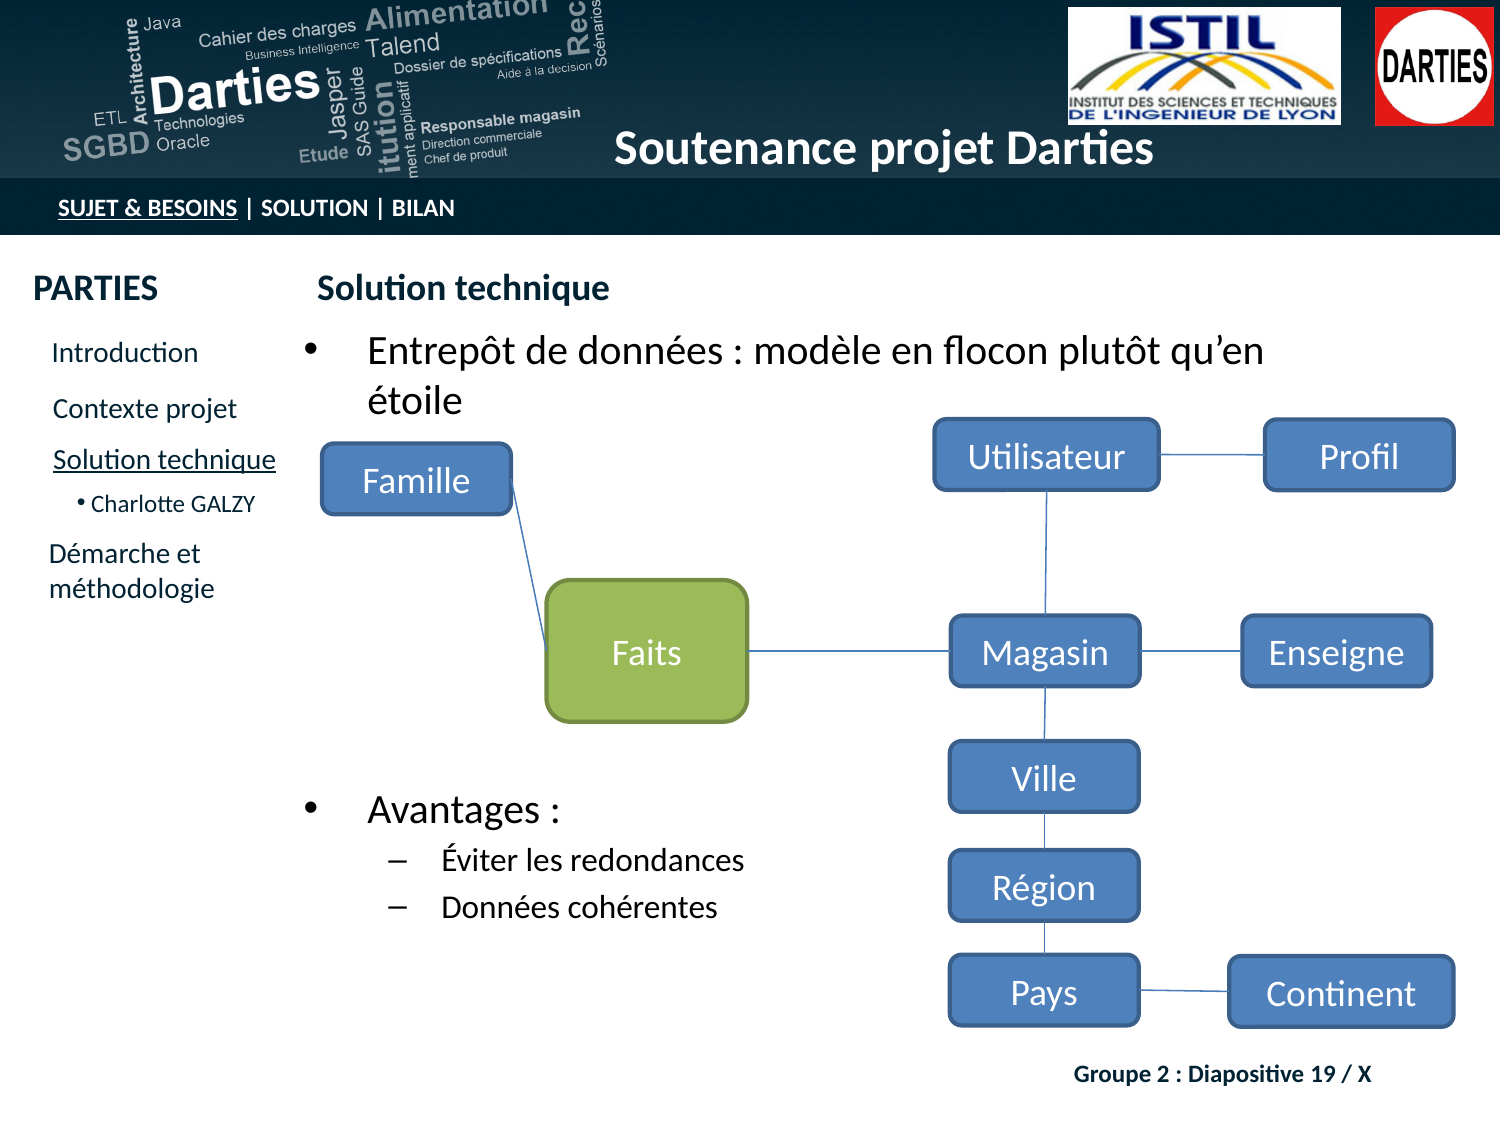

Entrepôt de données : modèle en flocon plutôt qu’en étoile

Avantages :
Éviter les redondances
Données cohérentes

Utilisateur
Profil
Famille
Faits
Magasin
Enseigne
Ville
Région
Pays
Continent
Groupe 2 : Diapositive 19 / X